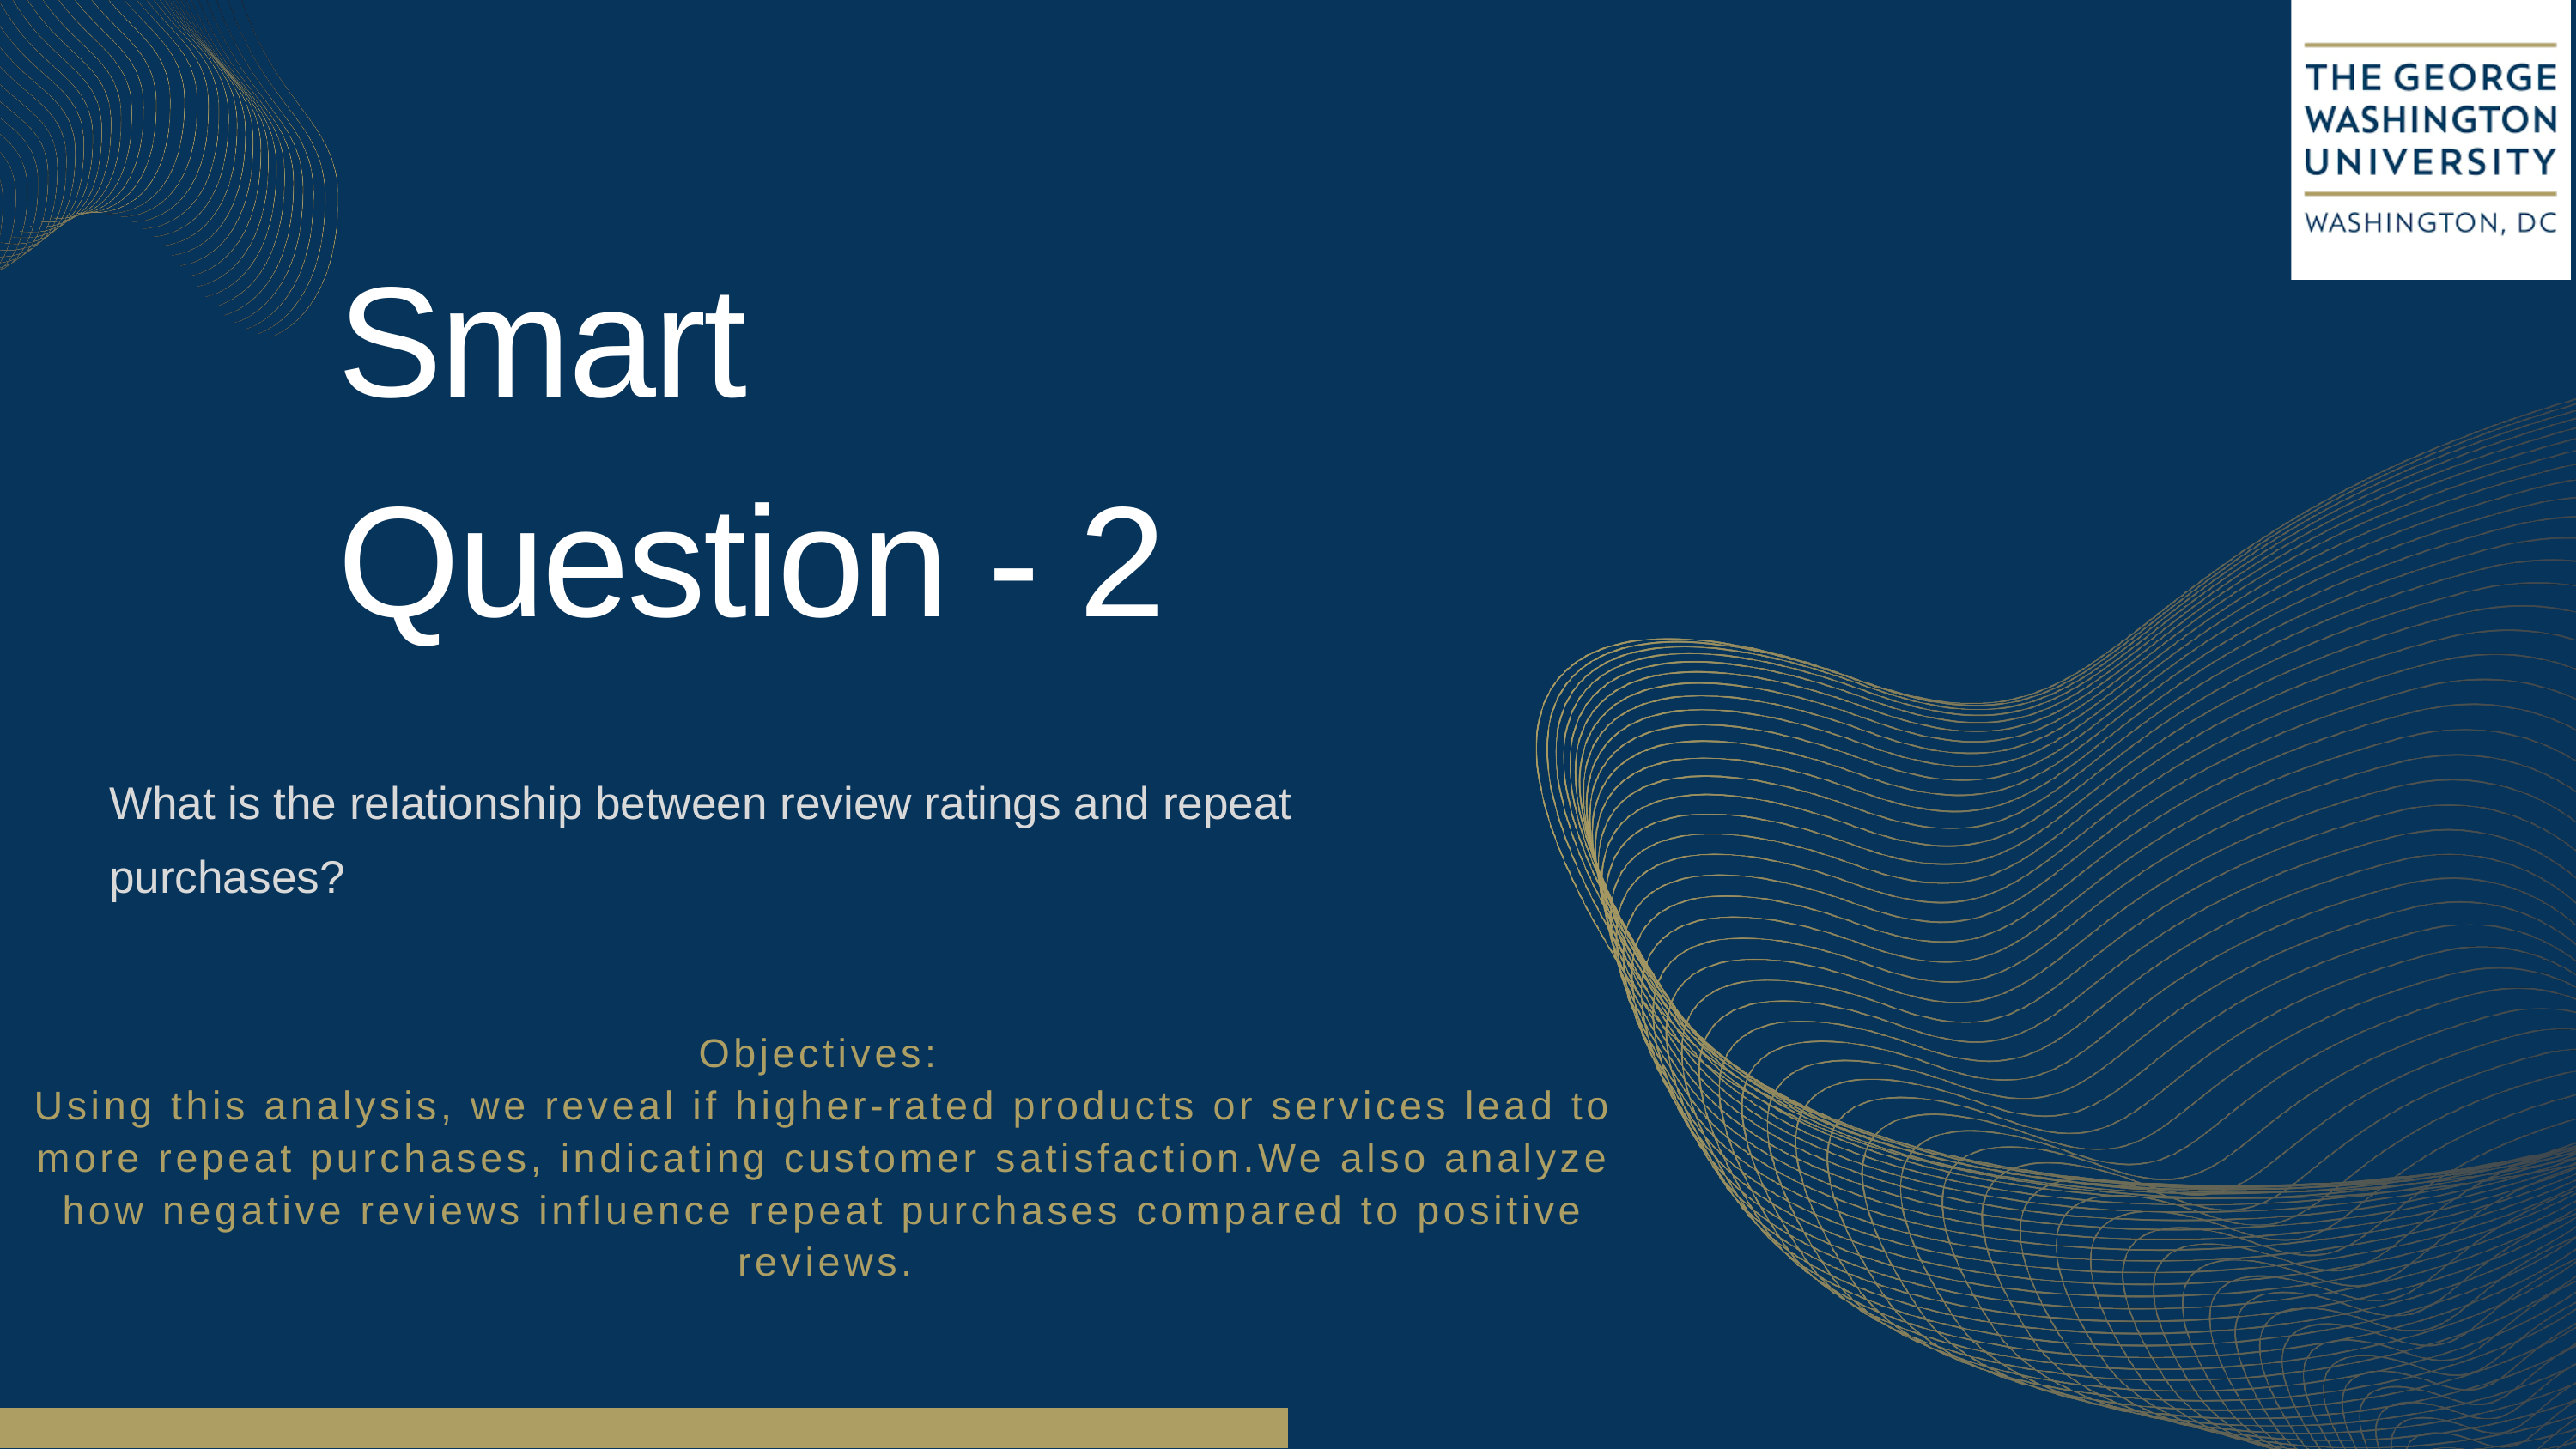

Smart Question - 2

What is the relationship between review ratings and repeat purchases?
Objectives:
Using this analysis, we reveal if higher-rated products or services lead to more repeat purchases, indicating customer satisfaction.We also analyze how negative reviews influence repeat purchases compared to positive reviews.